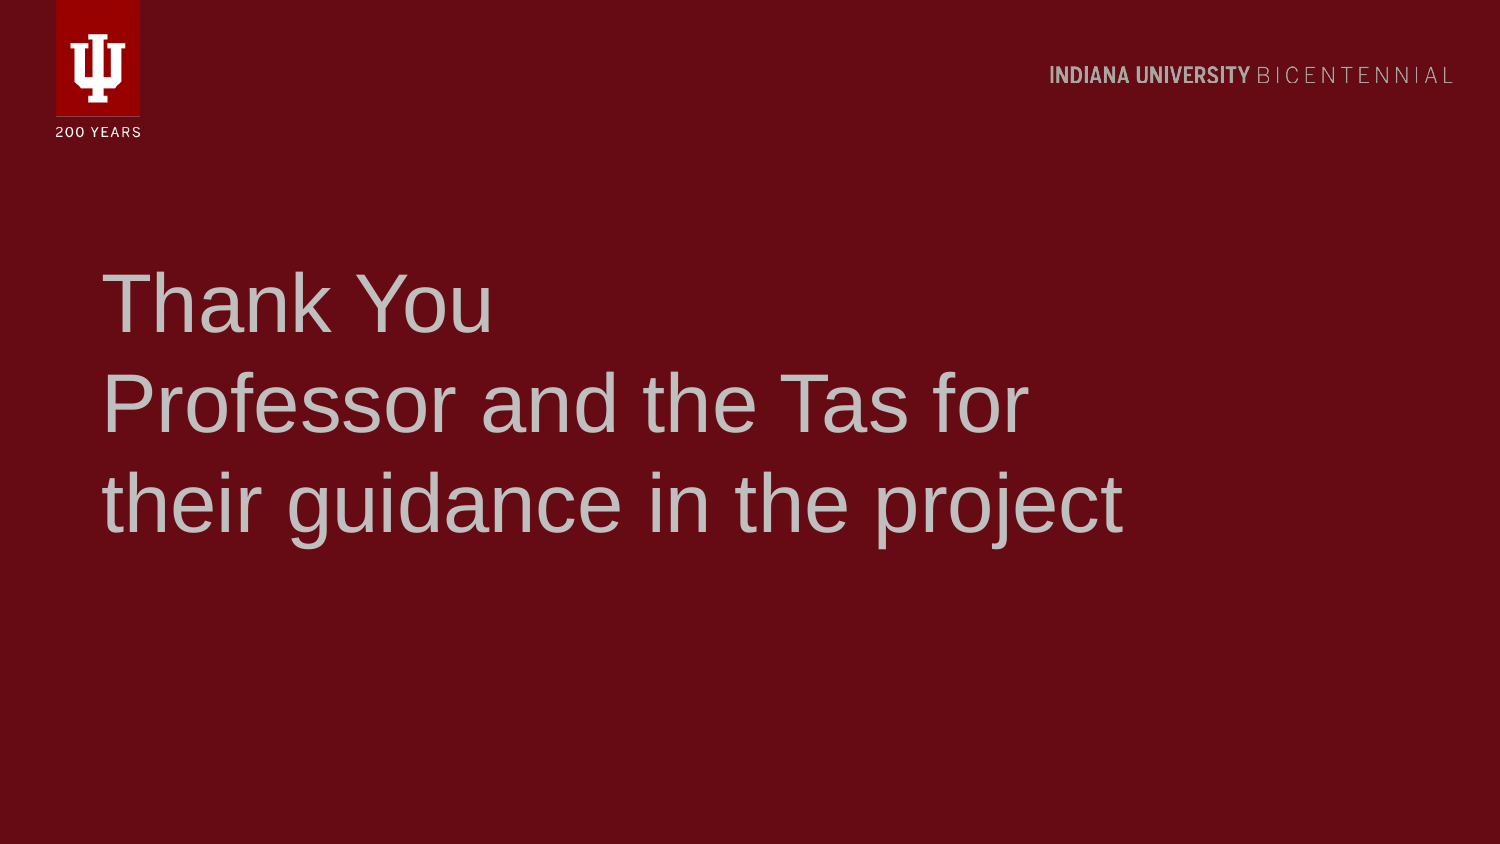

# Thank You Professor and the Tas for their guidance in the project